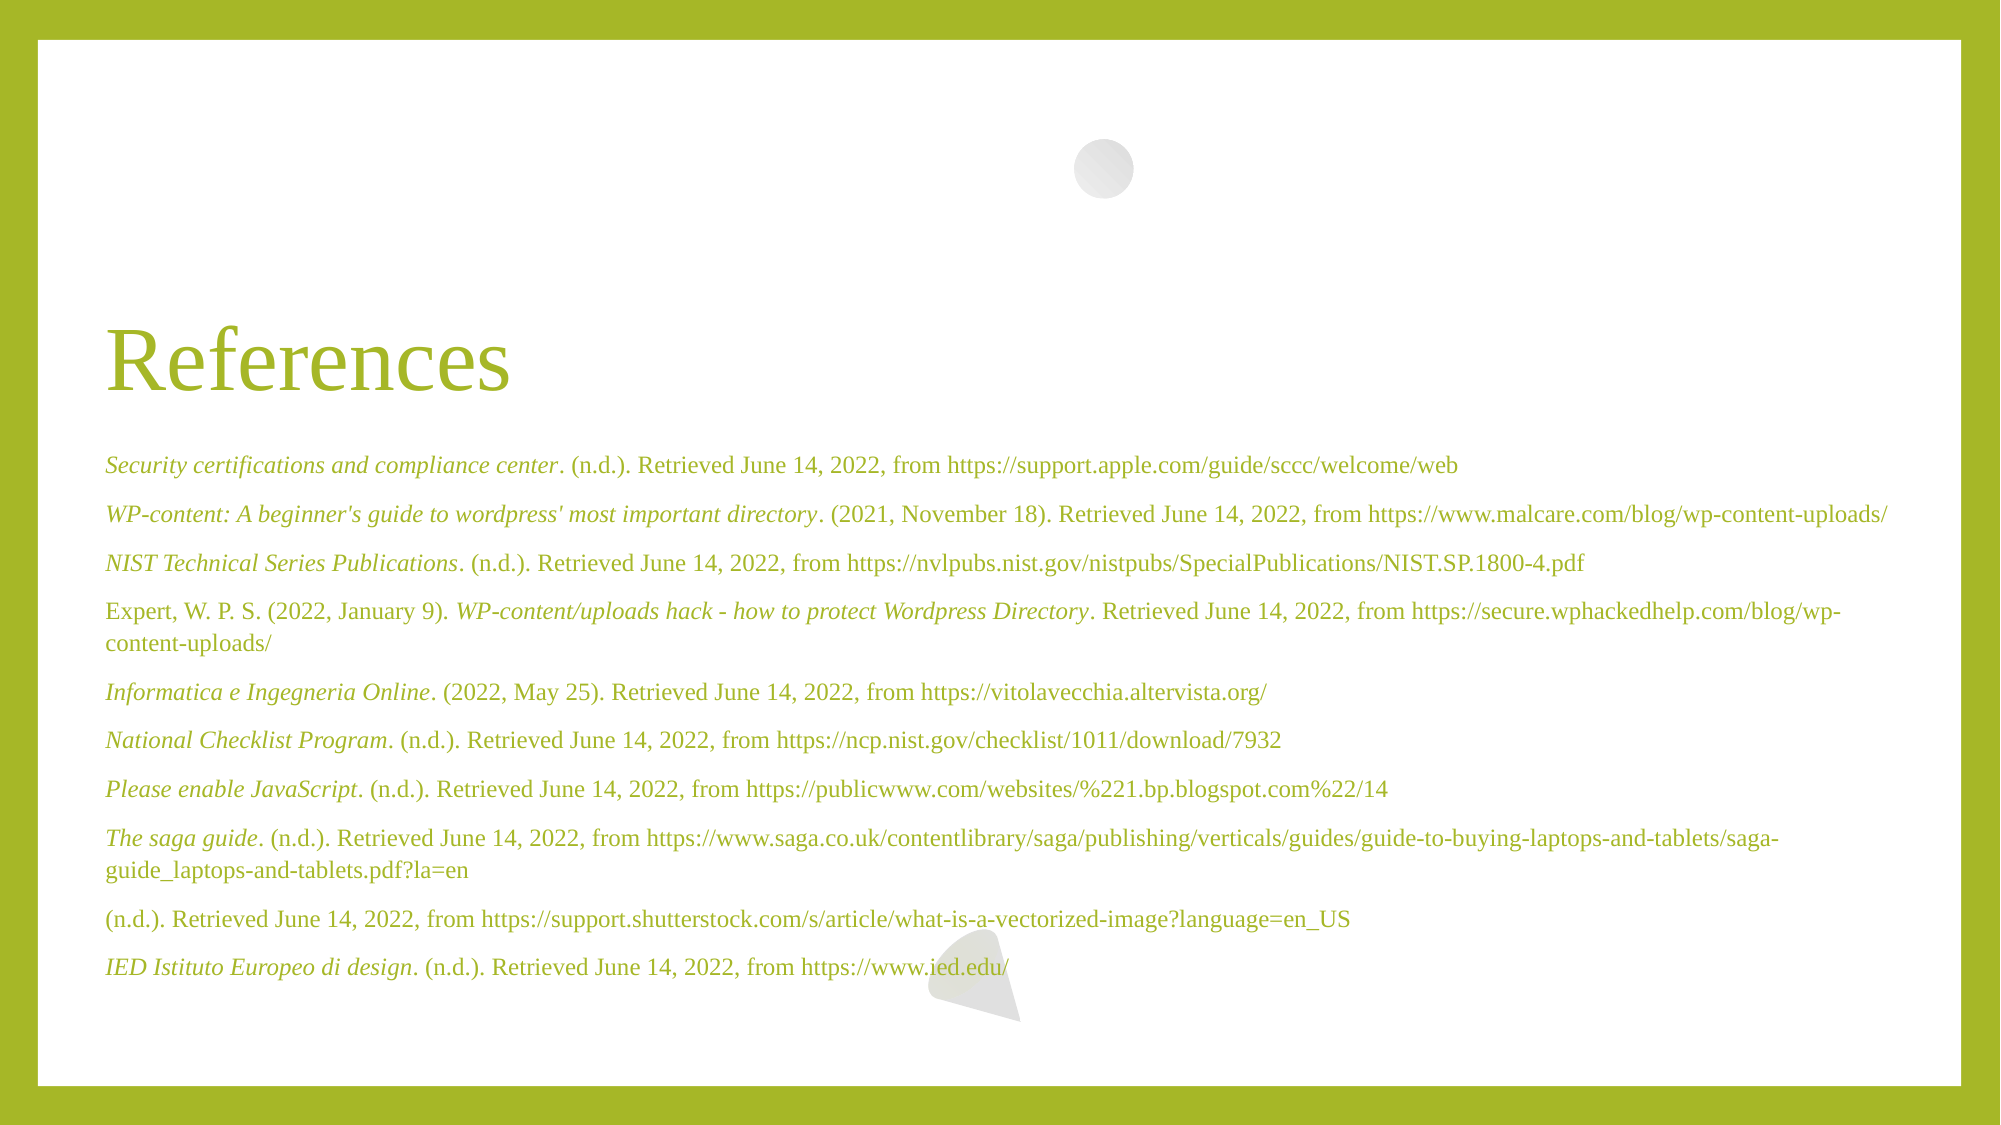

# References
Security certifications and compliance center. (n.d.). Retrieved June 14, 2022, from https://support.apple.com/guide/sccc/welcome/web
WP-content: A beginner's guide to wordpress' most important directory. (2021, November 18). Retrieved June 14, 2022, from https://www.malcare.com/blog/wp-content-uploads/
NIST Technical Series Publications. (n.d.). Retrieved June 14, 2022, from https://nvlpubs.nist.gov/nistpubs/SpecialPublications/NIST.SP.1800-4.pdf
Expert, W. P. S. (2022, January 9). WP-content/uploads hack - how to protect Wordpress Directory. Retrieved June 14, 2022, from https://secure.wphackedhelp.com/blog/wp-content-uploads/
Informatica e Ingegneria Online. (2022, May 25). Retrieved June 14, 2022, from https://vitolavecchia.altervista.org/
National Checklist Program. (n.d.). Retrieved June 14, 2022, from https://ncp.nist.gov/checklist/1011/download/7932
Please enable JavaScript. (n.d.). Retrieved June 14, 2022, from https://publicwww.com/websites/%221.bp.blogspot.com%22/14
The saga guide. (n.d.). Retrieved June 14, 2022, from https://www.saga.co.uk/contentlibrary/saga/publishing/verticals/guides/guide-to-buying-laptops-and-tablets/saga-guide_laptops-and-tablets.pdf?la=en
(n.d.). Retrieved June 14, 2022, from https://support.shutterstock.com/s/article/what-is-a-vectorized-image?language=en_US
IED Istituto Europeo di design. (n.d.). Retrieved June 14, 2022, from https://www.ied.edu/